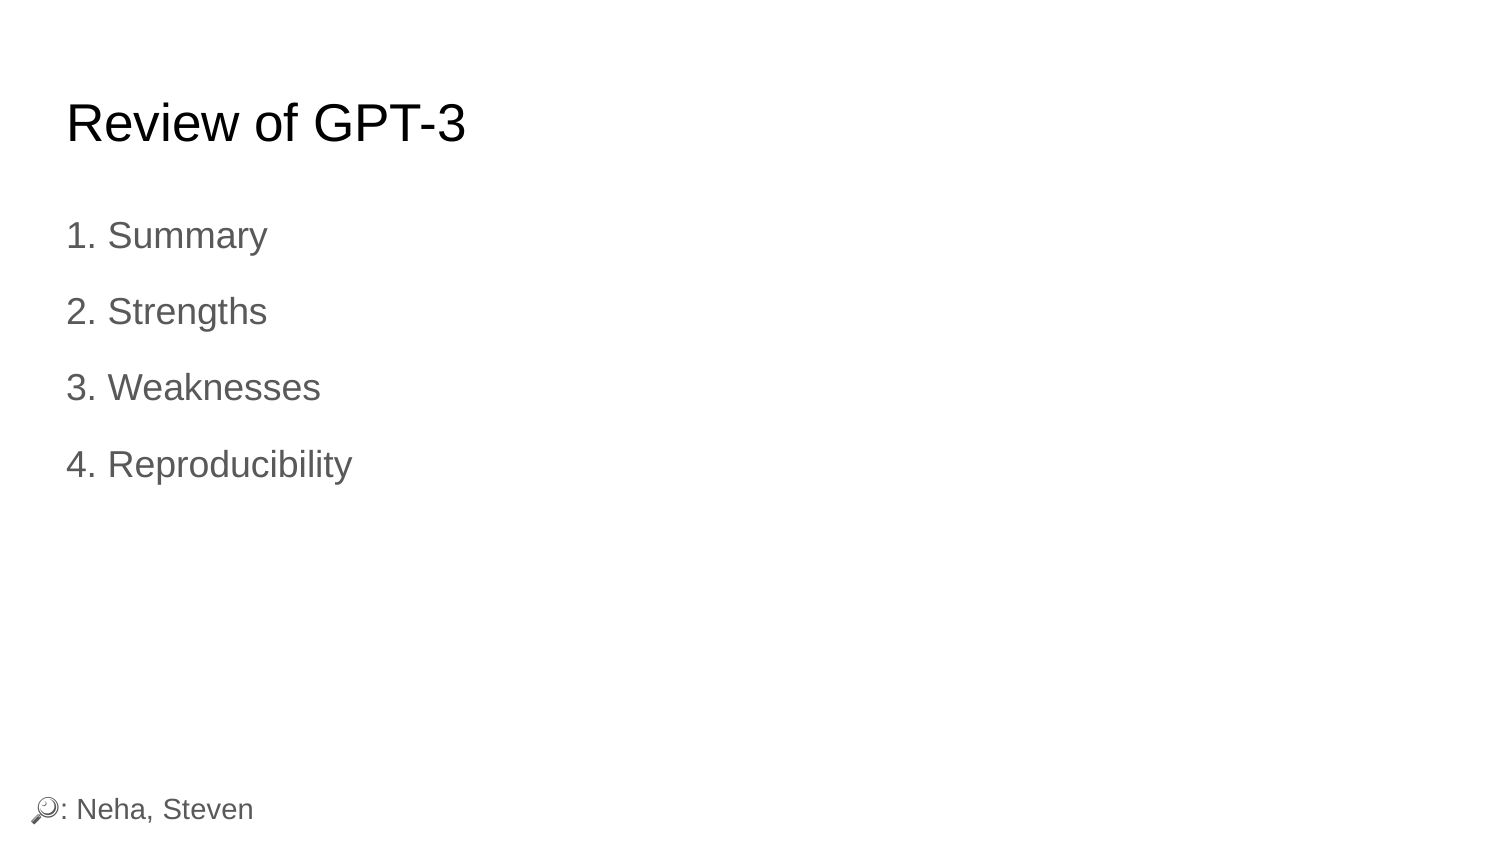

# Review of GPT-3
1. Summary
2. Strengths
3. Weaknesses
4. Reproducibility
🔎: Neha, Steven